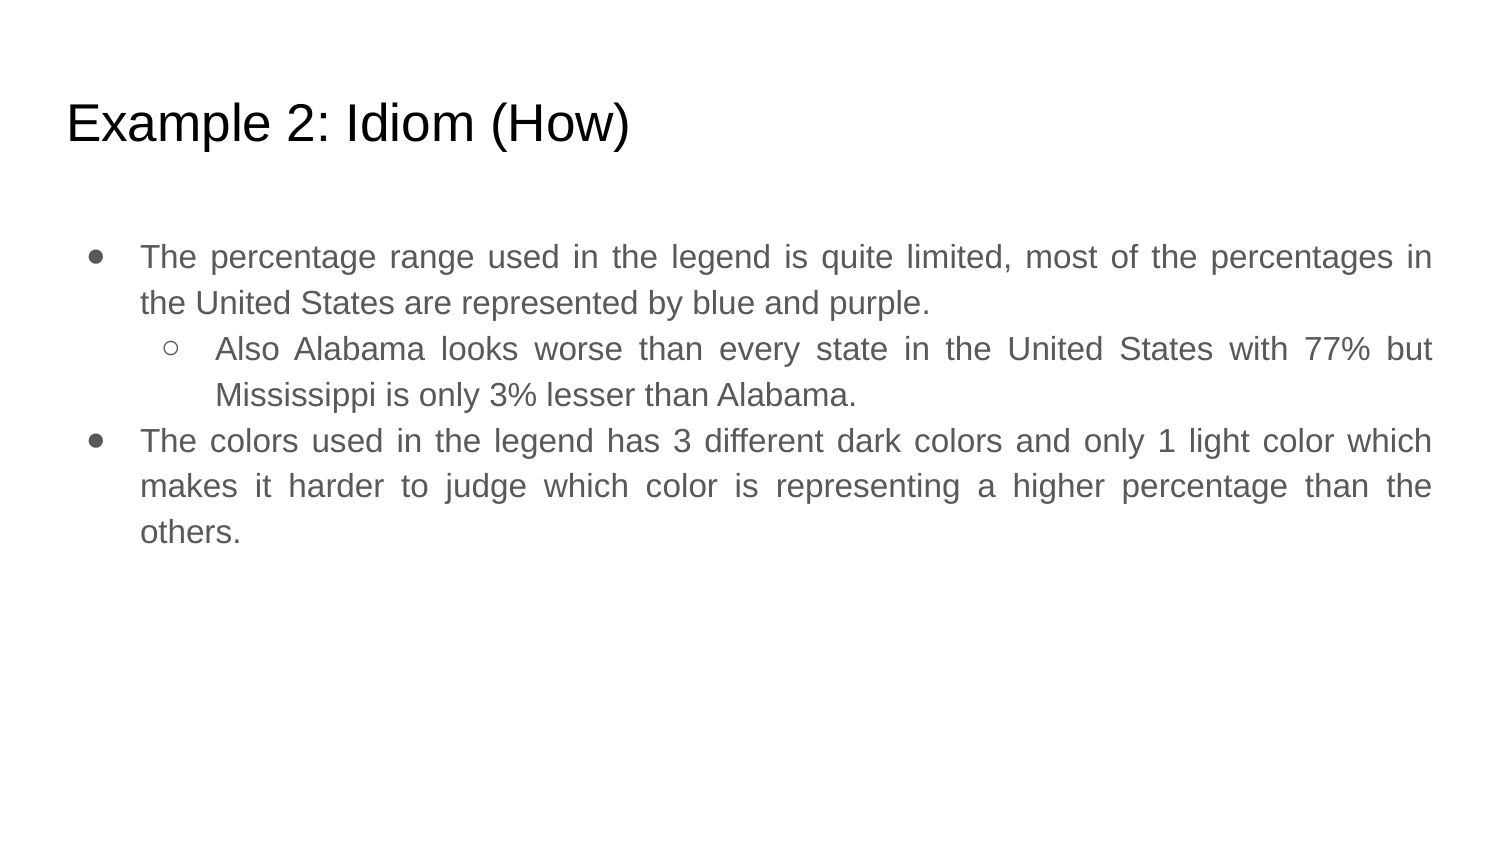

# Example 2: Idiom (How)
The percentage range used in the legend is quite limited, most of the percentages in the United States are represented by blue and purple.
Also Alabama looks worse than every state in the United States with 77% but Mississippi is only 3% lesser than Alabama.
The colors used in the legend has 3 different dark colors and only 1 light color which makes it harder to judge which color is representing a higher percentage than the others.